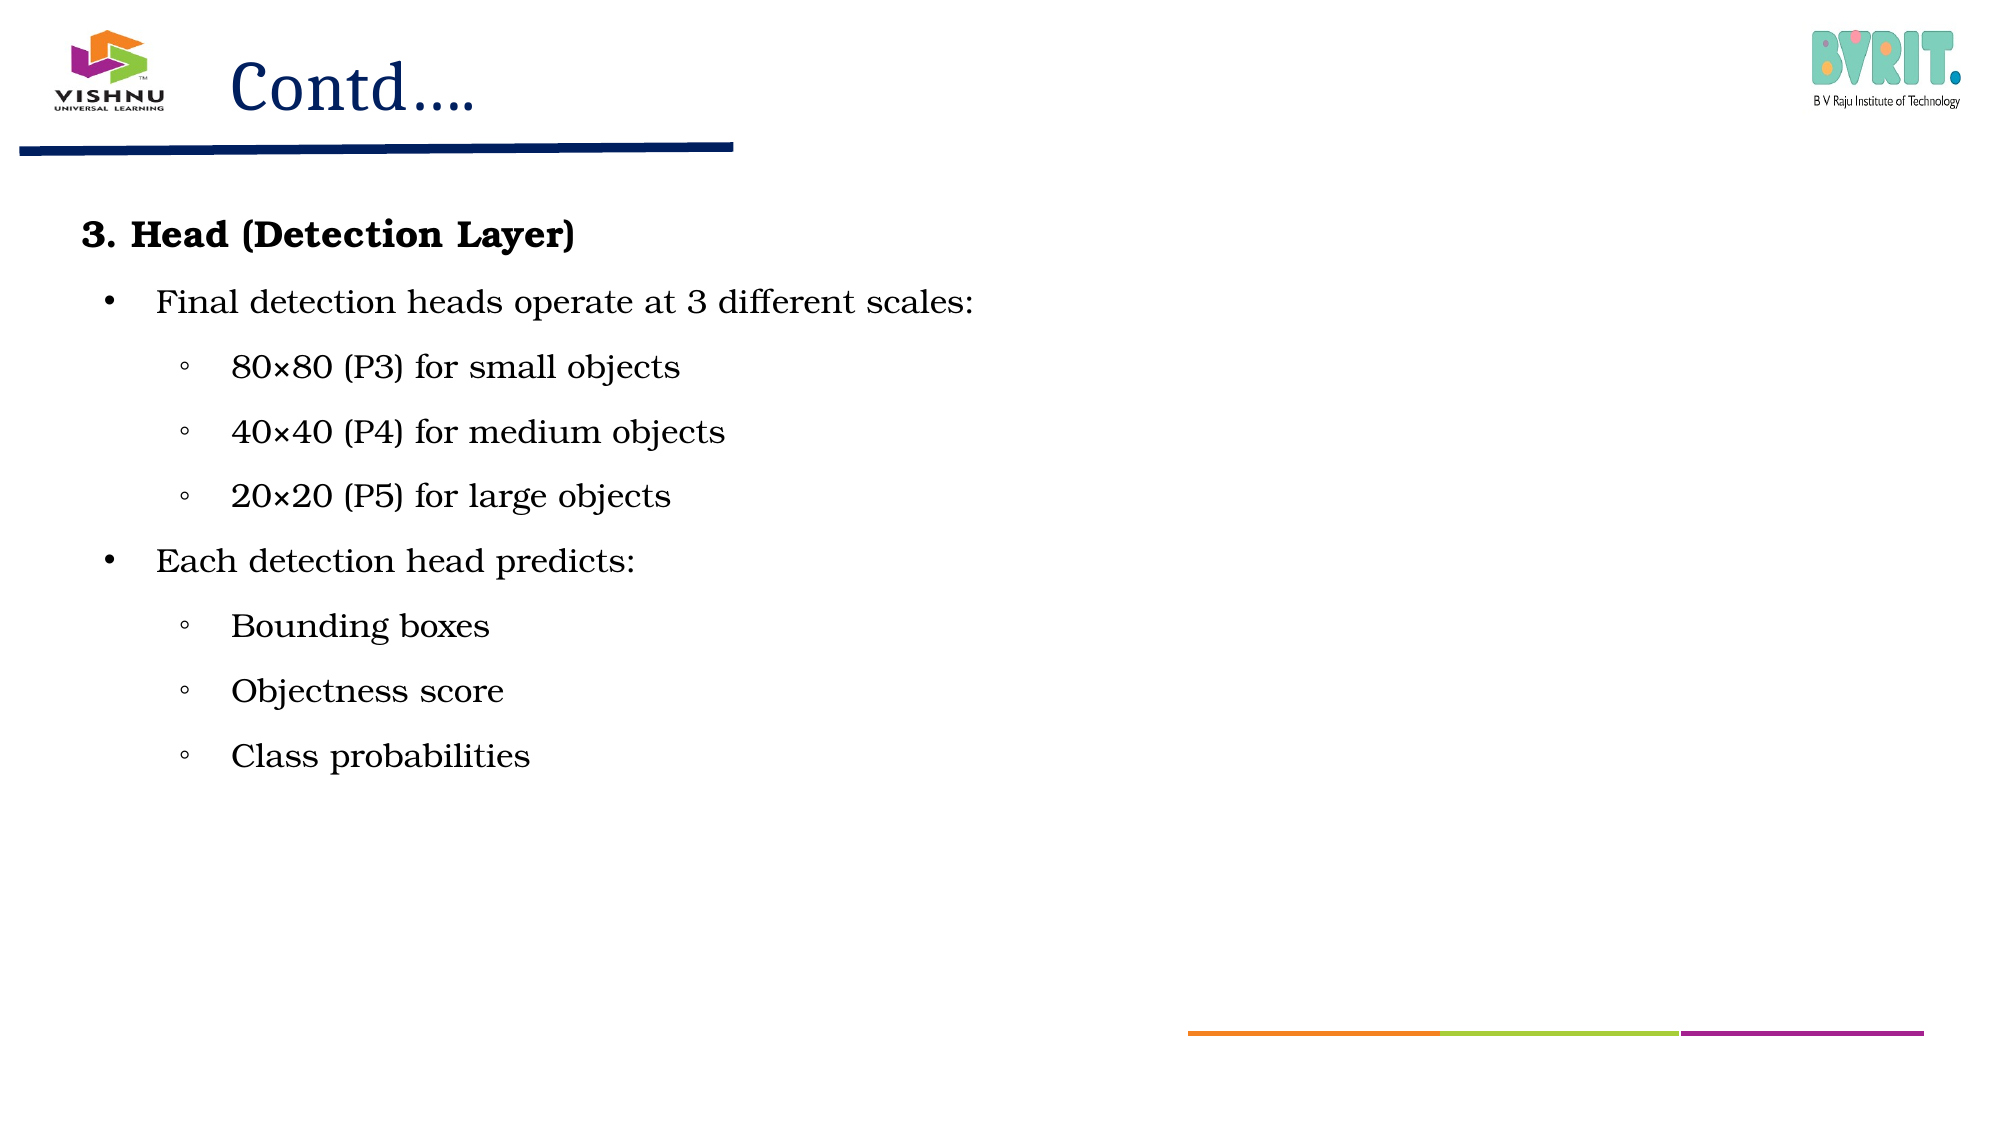

Contd….
3. Head (Detection Layer)
Final detection heads operate at 3 different scales:
80×80 (P3) for small objects
40×40 (P4) for medium objects
20×20 (P5) for large objects
Each detection head predicts:
Bounding boxes
Objectness score
Class probabilities